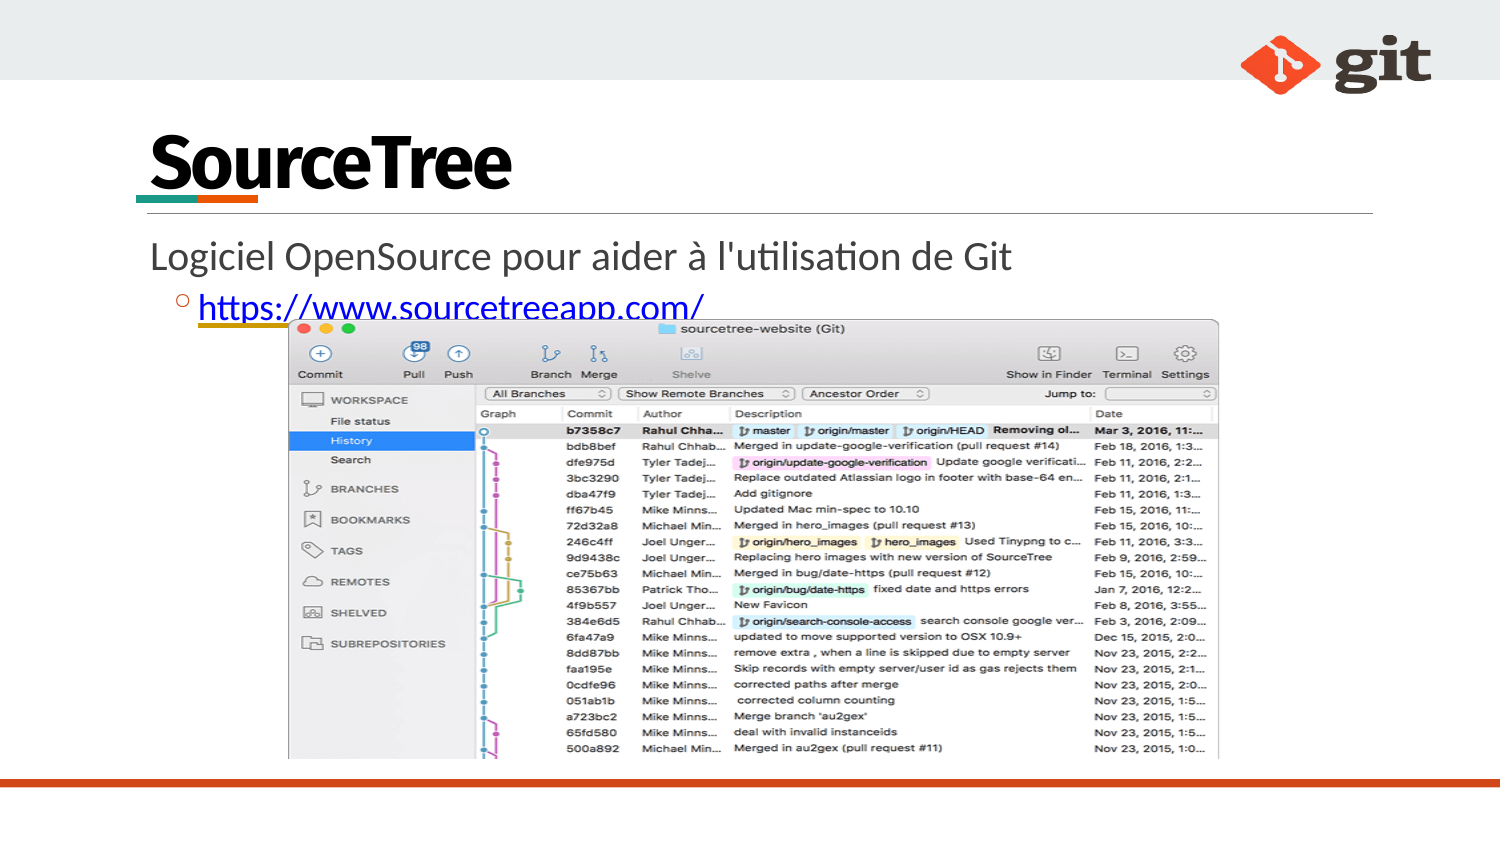

# SourceTree

Logiciel OpenSource pour aider à l'utilisation de Git
https://www.sourcetreeapp.com/